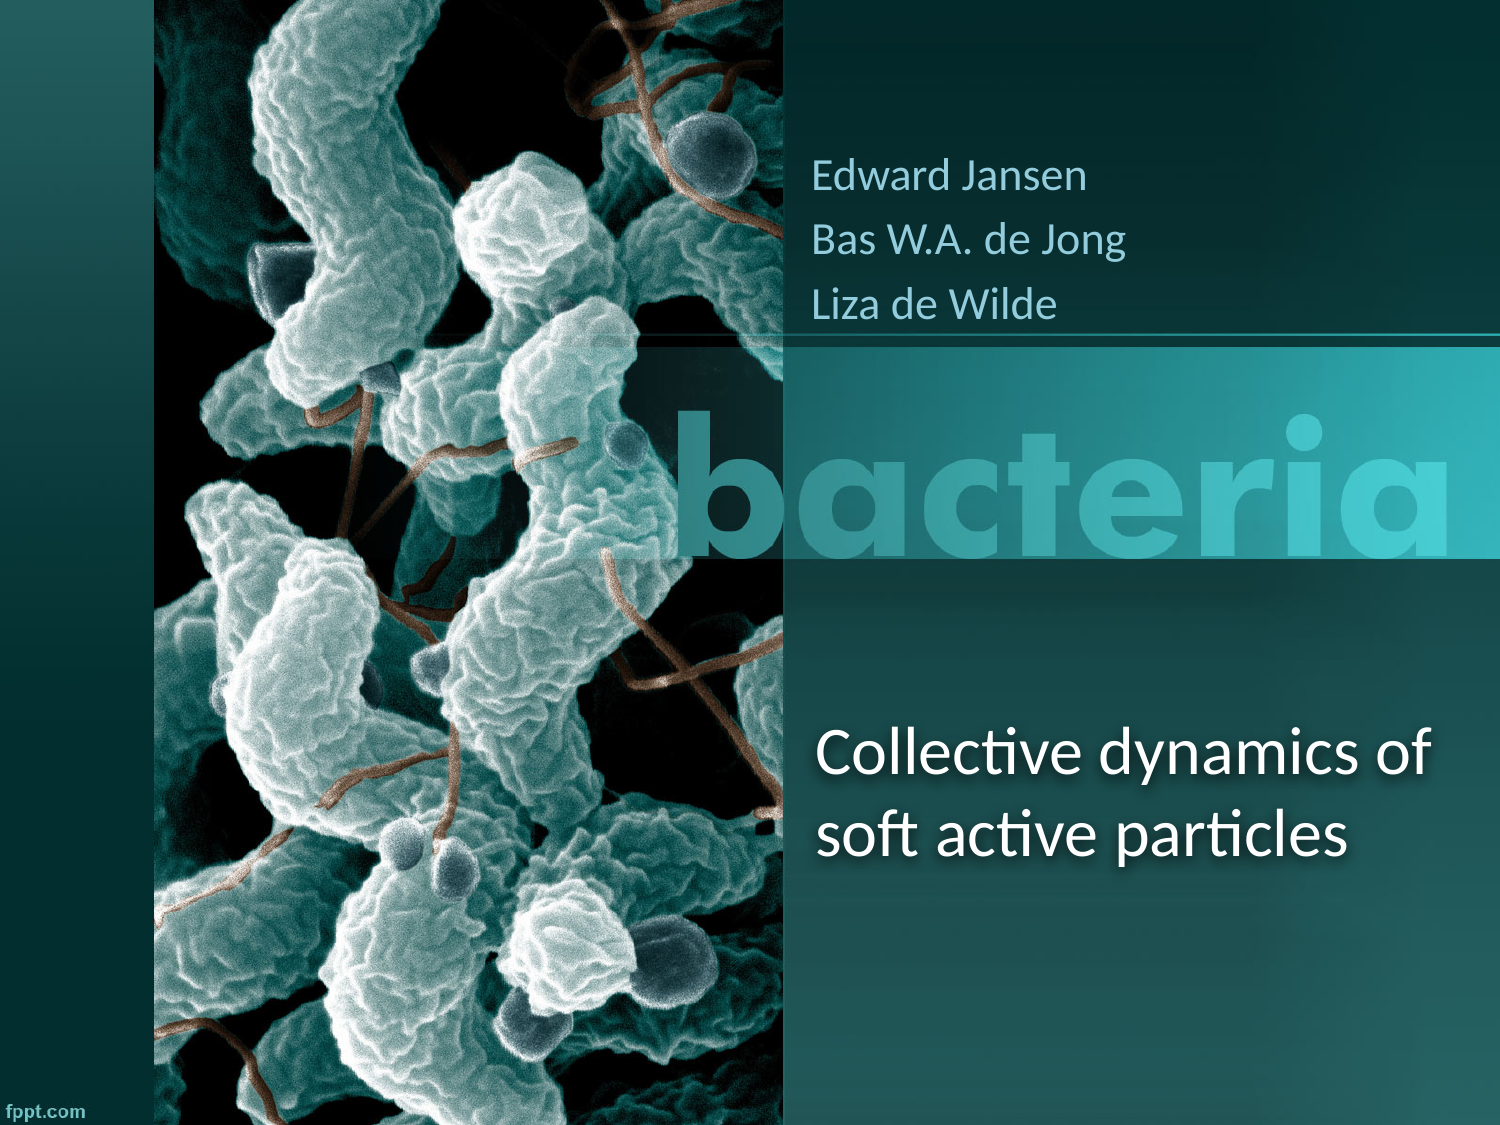

Edward Jansen
Bas W.A. de Jong
Liza de Wilde
# Collective dynamics of soft active particles